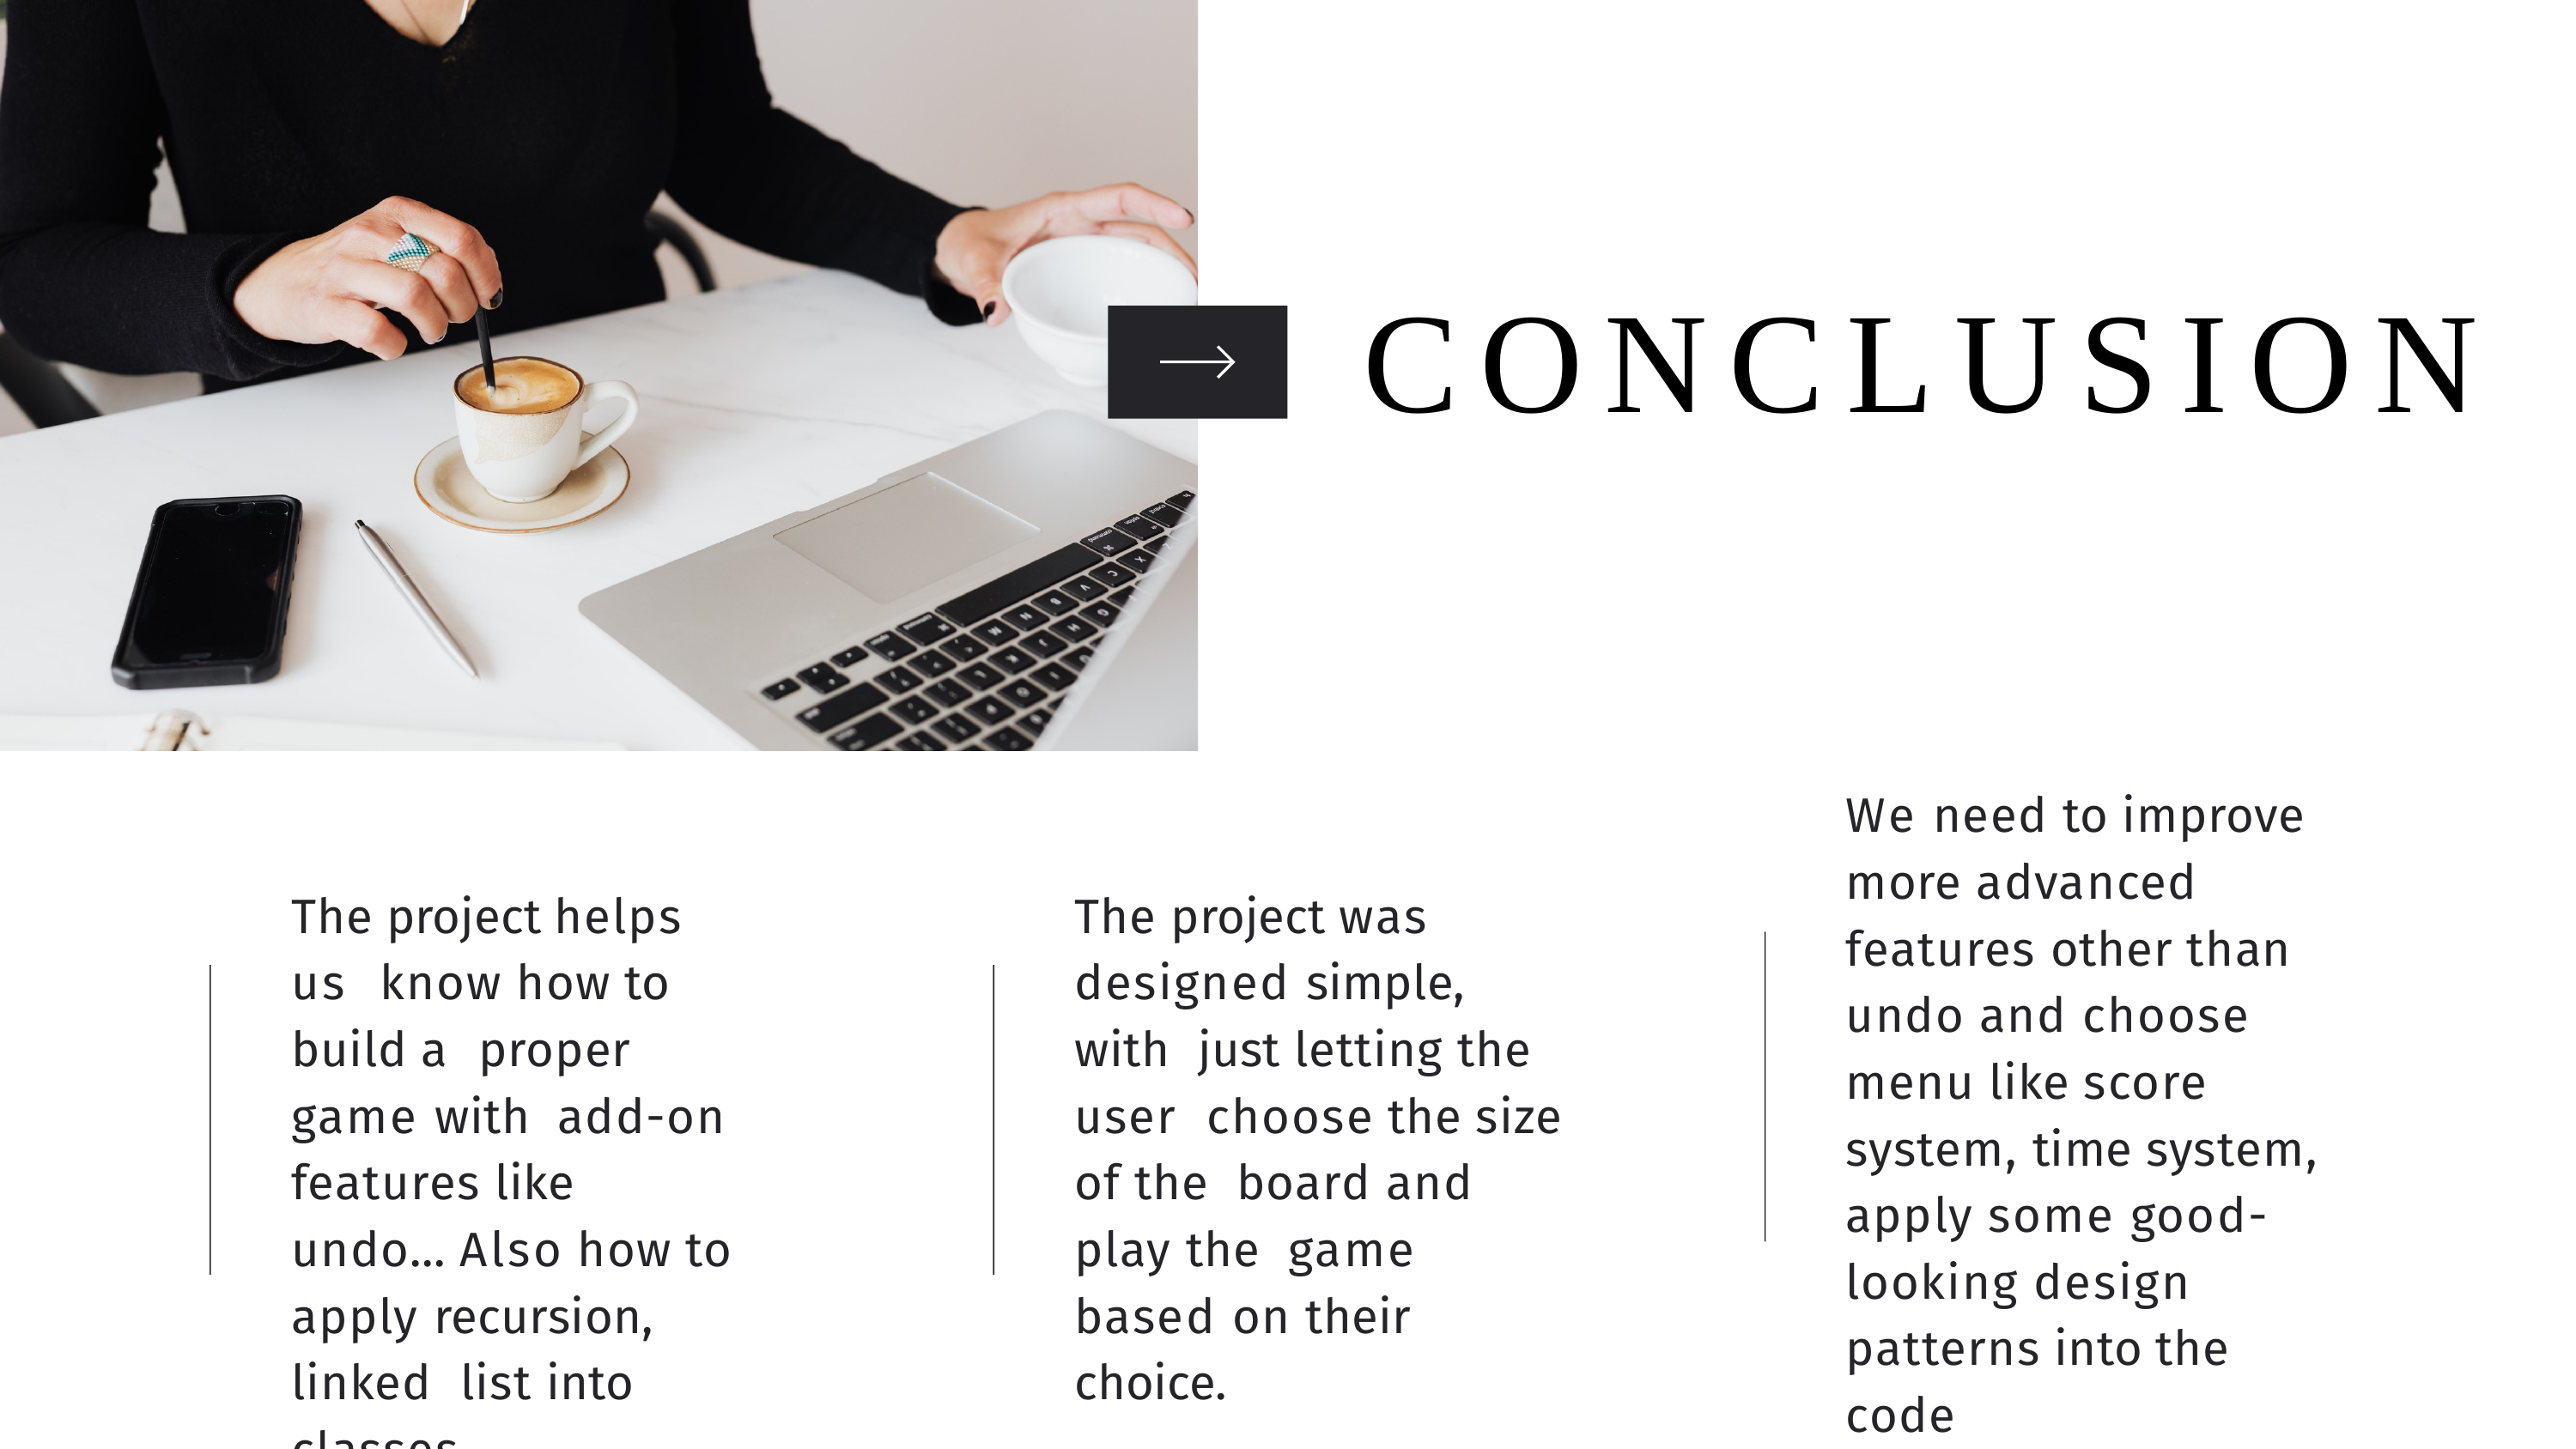

# CONCLUSION
We need to improve  more advanced  features other than  undo and choose  menu like score  system, time system,  apply some good-  looking design  patterns into the code
The project helps us  know how to build a  proper game with  add-on features like  undo… Also how to
apply recursion, linked  list into classes.
The project was  designed simple, with  just letting the user  choose the size of the  board and play the  game based on their  choice.